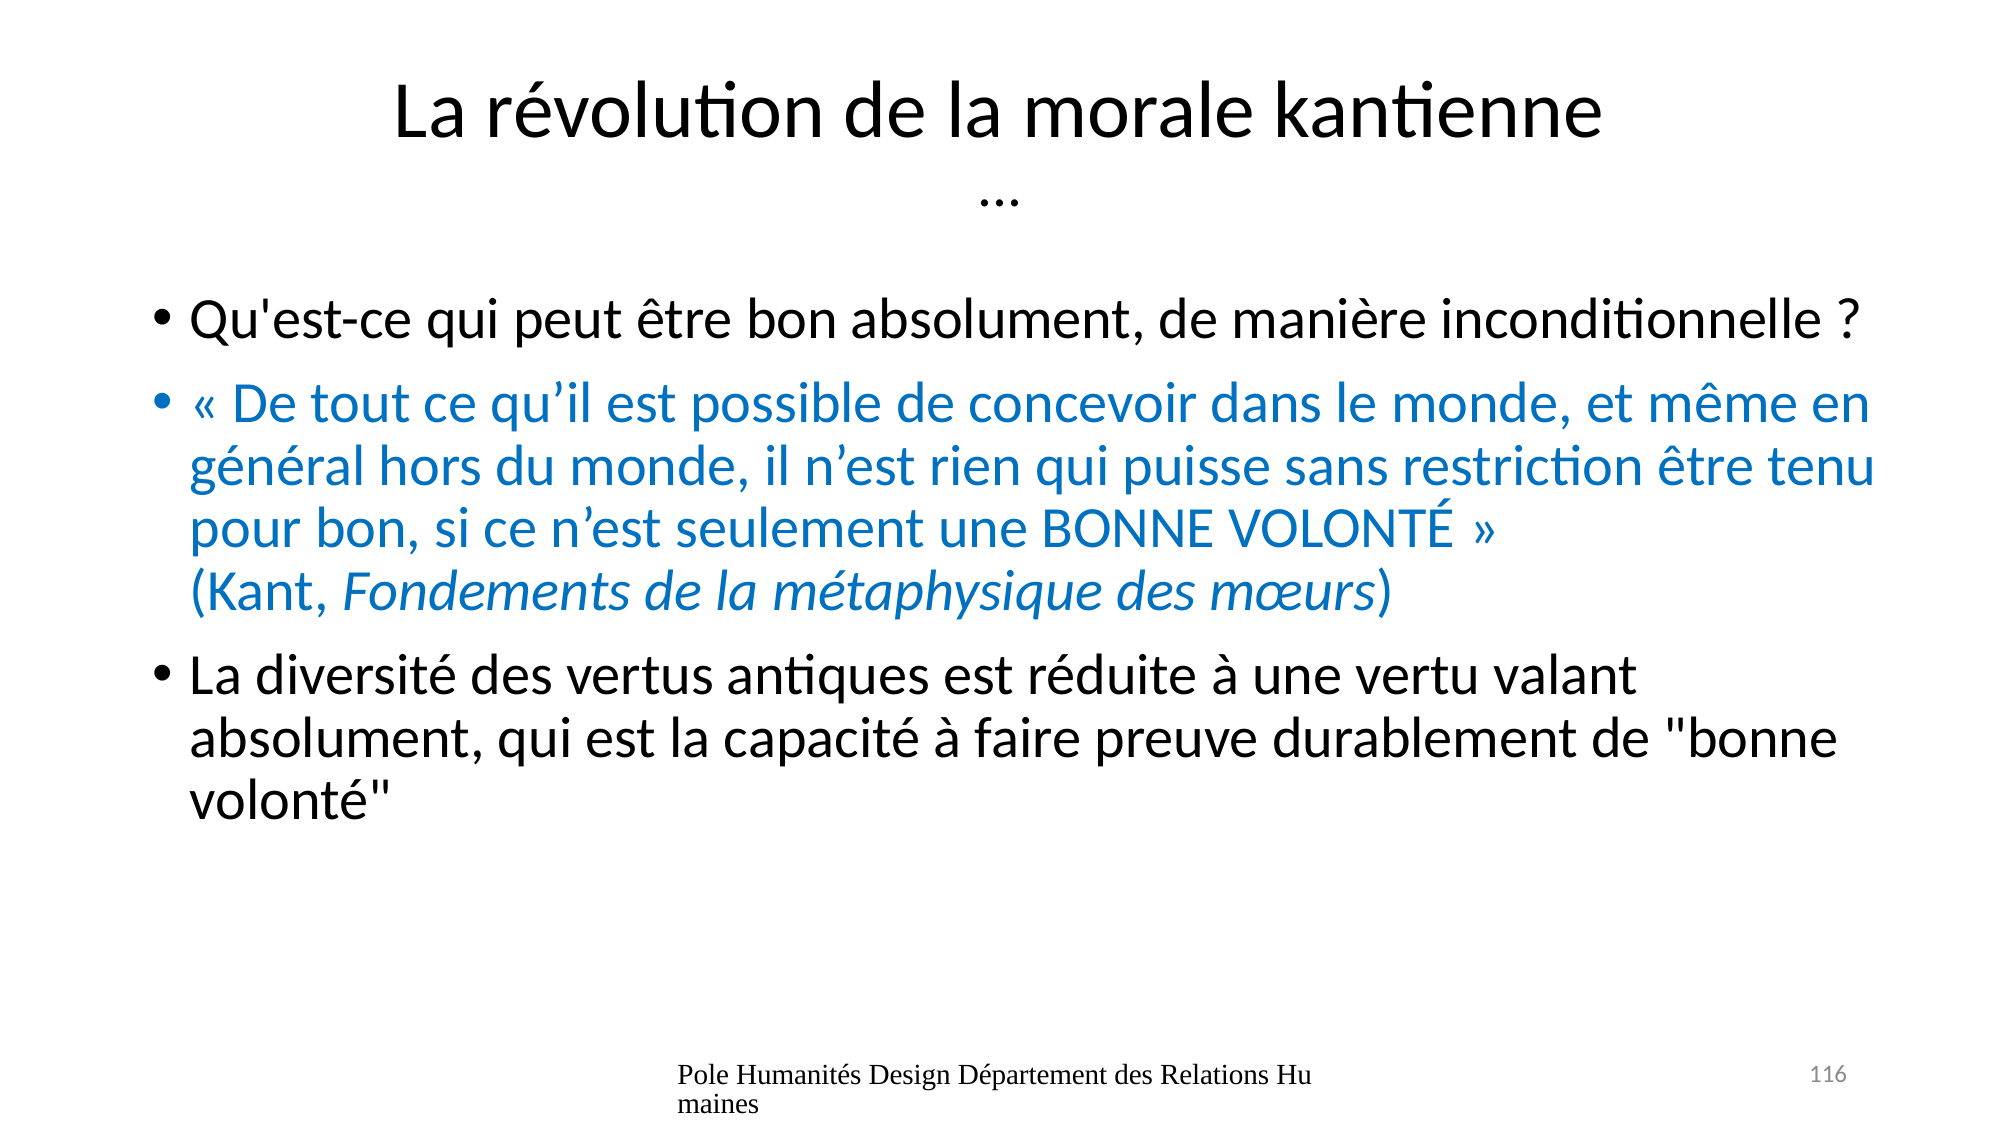

# La révolution de la morale kantienne ...
Qu'est-ce qui peut être bon absolument, de manière inconditionnelle ?
« De tout ce qu’il est possible de concevoir dans le monde, et même en général hors du monde, il n’est rien qui puisse sans restriction être tenu pour bon, si ce n’est seulement une BONNE VOLONTÉ » (Kant, Fondements de la métaphysique des mœurs)
La diversité des vertus antiques est réduite à une vertu valant absolument, qui est la capacité à faire preuve durablement de "bonne volonté"

Pole Humanités Design Département des Relations Humaines
116